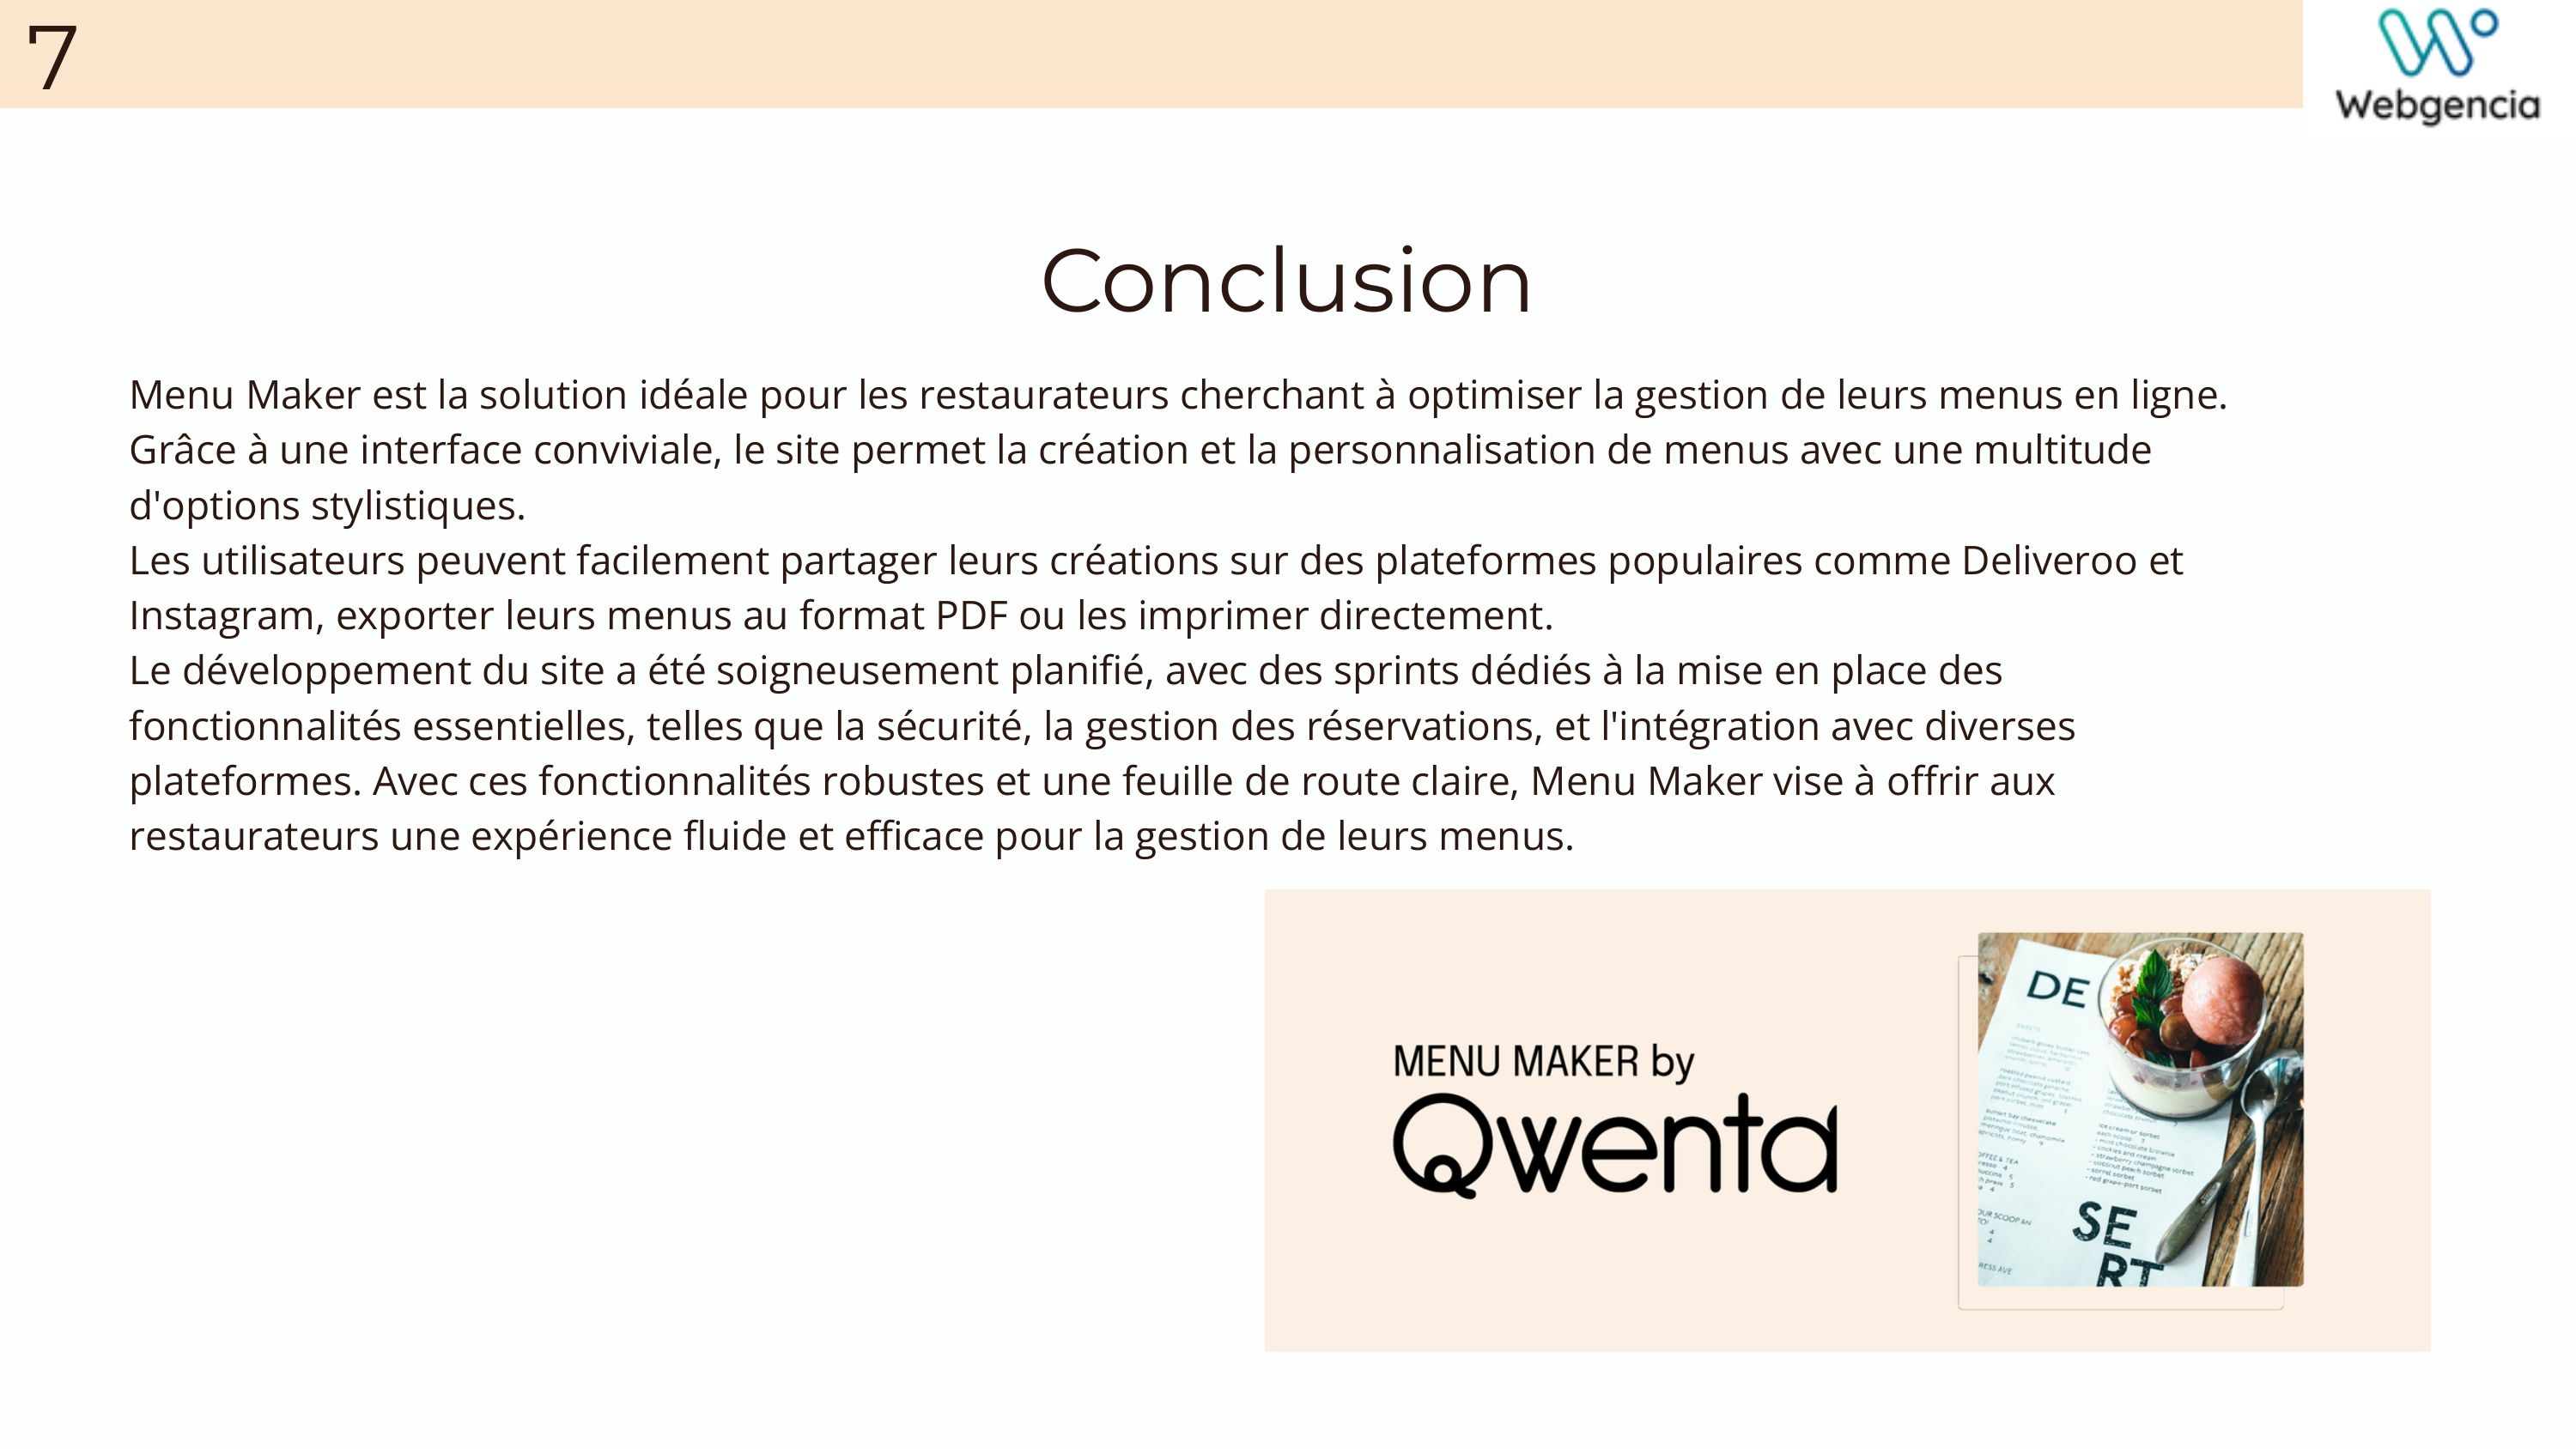

7
Conclusion
Menu Maker est la solution idéale pour les restaurateurs cherchant à optimiser la gestion de leurs menus en ligne. Grâce à une interface conviviale, le site permet la création et la personnalisation de menus avec une multitude d'options stylistiques.
Les utilisateurs peuvent facilement partager leurs créations sur des plateformes populaires comme Deliveroo et Instagram, exporter leurs menus au format PDF ou les imprimer directement.
Le développement du site a été soigneusement planifié, avec des sprints dédiés à la mise en place des fonctionnalités essentielles, telles que la sécurité, la gestion des réservations, et l'intégration avec diverses plateformes. Avec ces fonctionnalités robustes et une feuille de route claire, Menu Maker vise à offrir aux restaurateurs une expérience fluide et efficace pour la gestion de leurs menus.